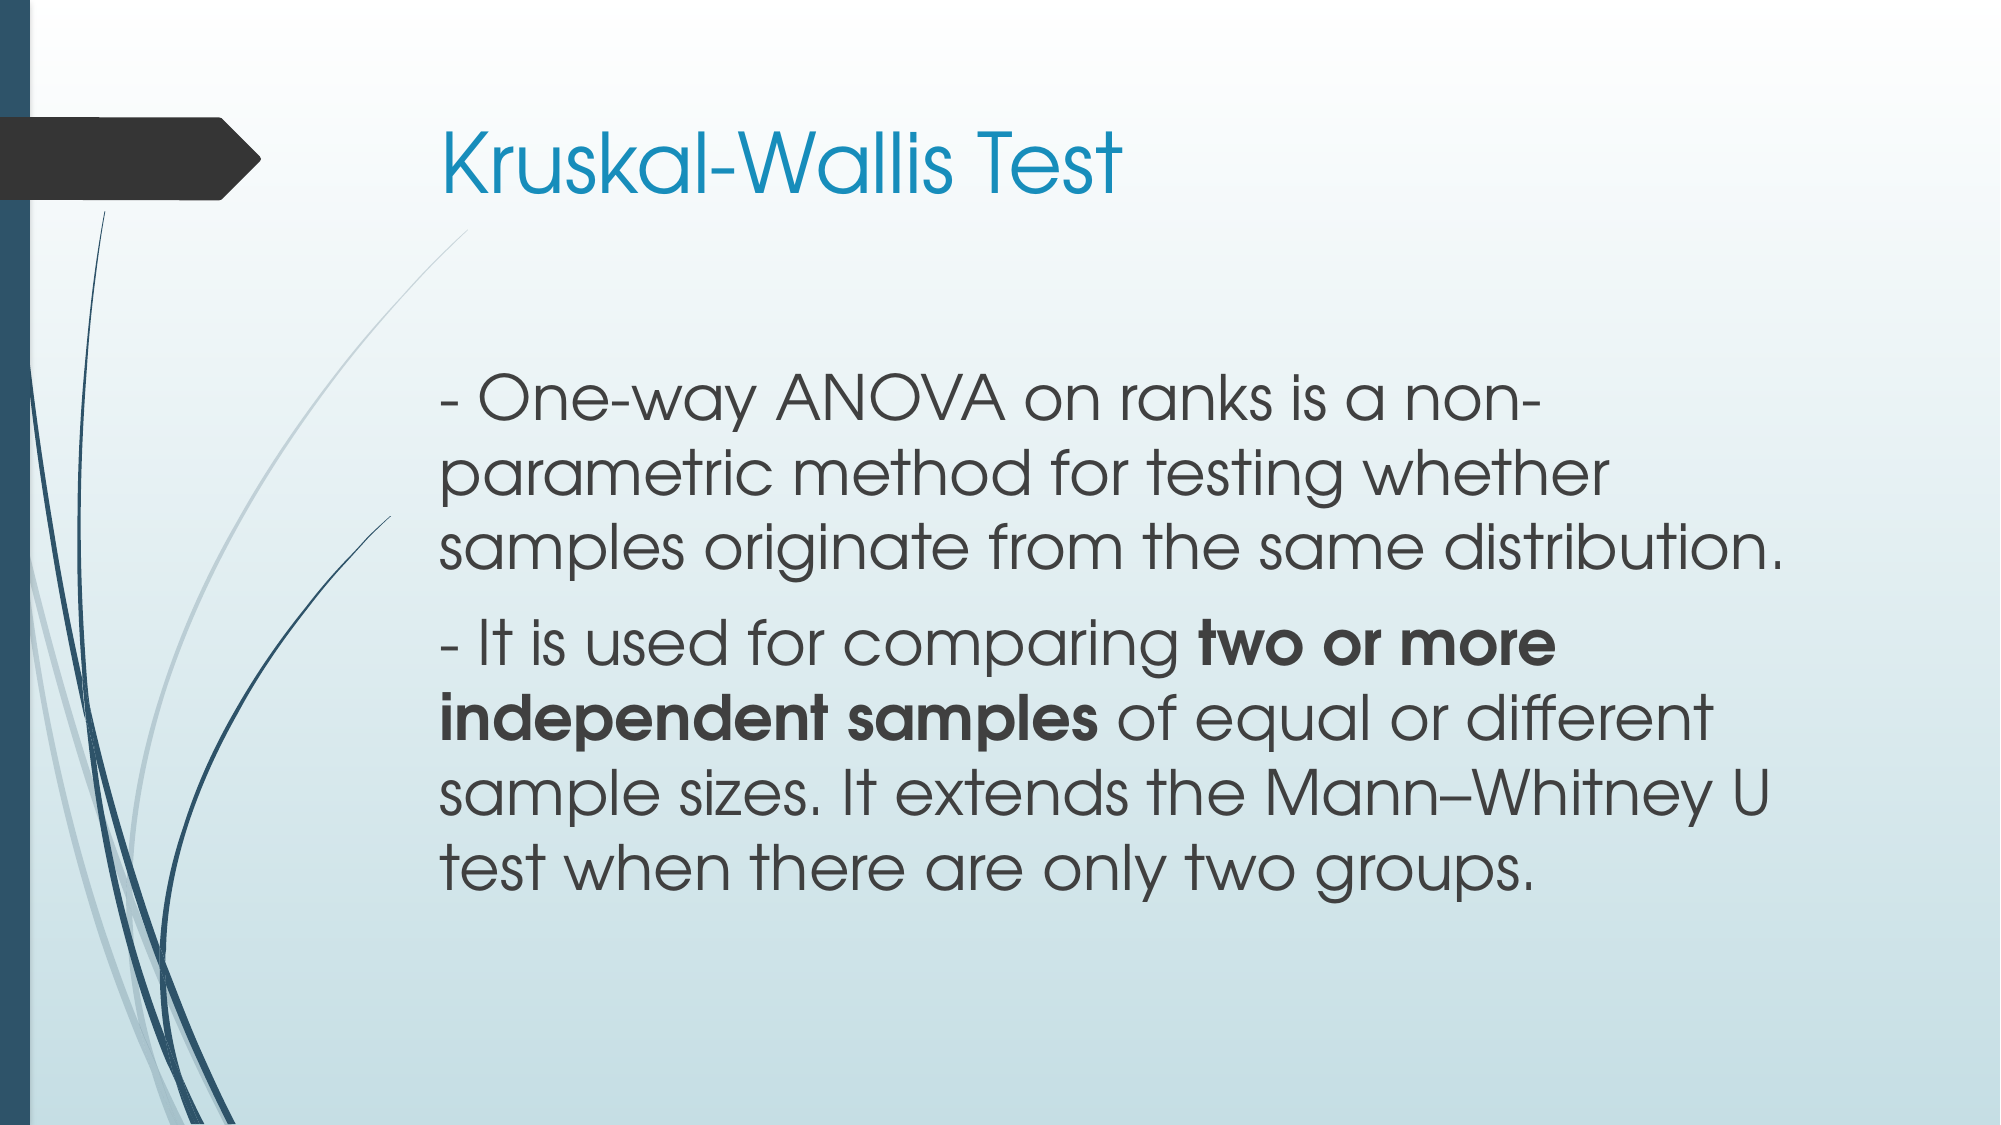

# Kruskal-Wallis Test
- One-way ANOVA on ranks is a non-parametric method for testing whether samples originate from the same distribution.
- It is used for comparing two or more independent samples of equal or different sample sizes. It extends the Mann–Whitney U test when there are only two groups.